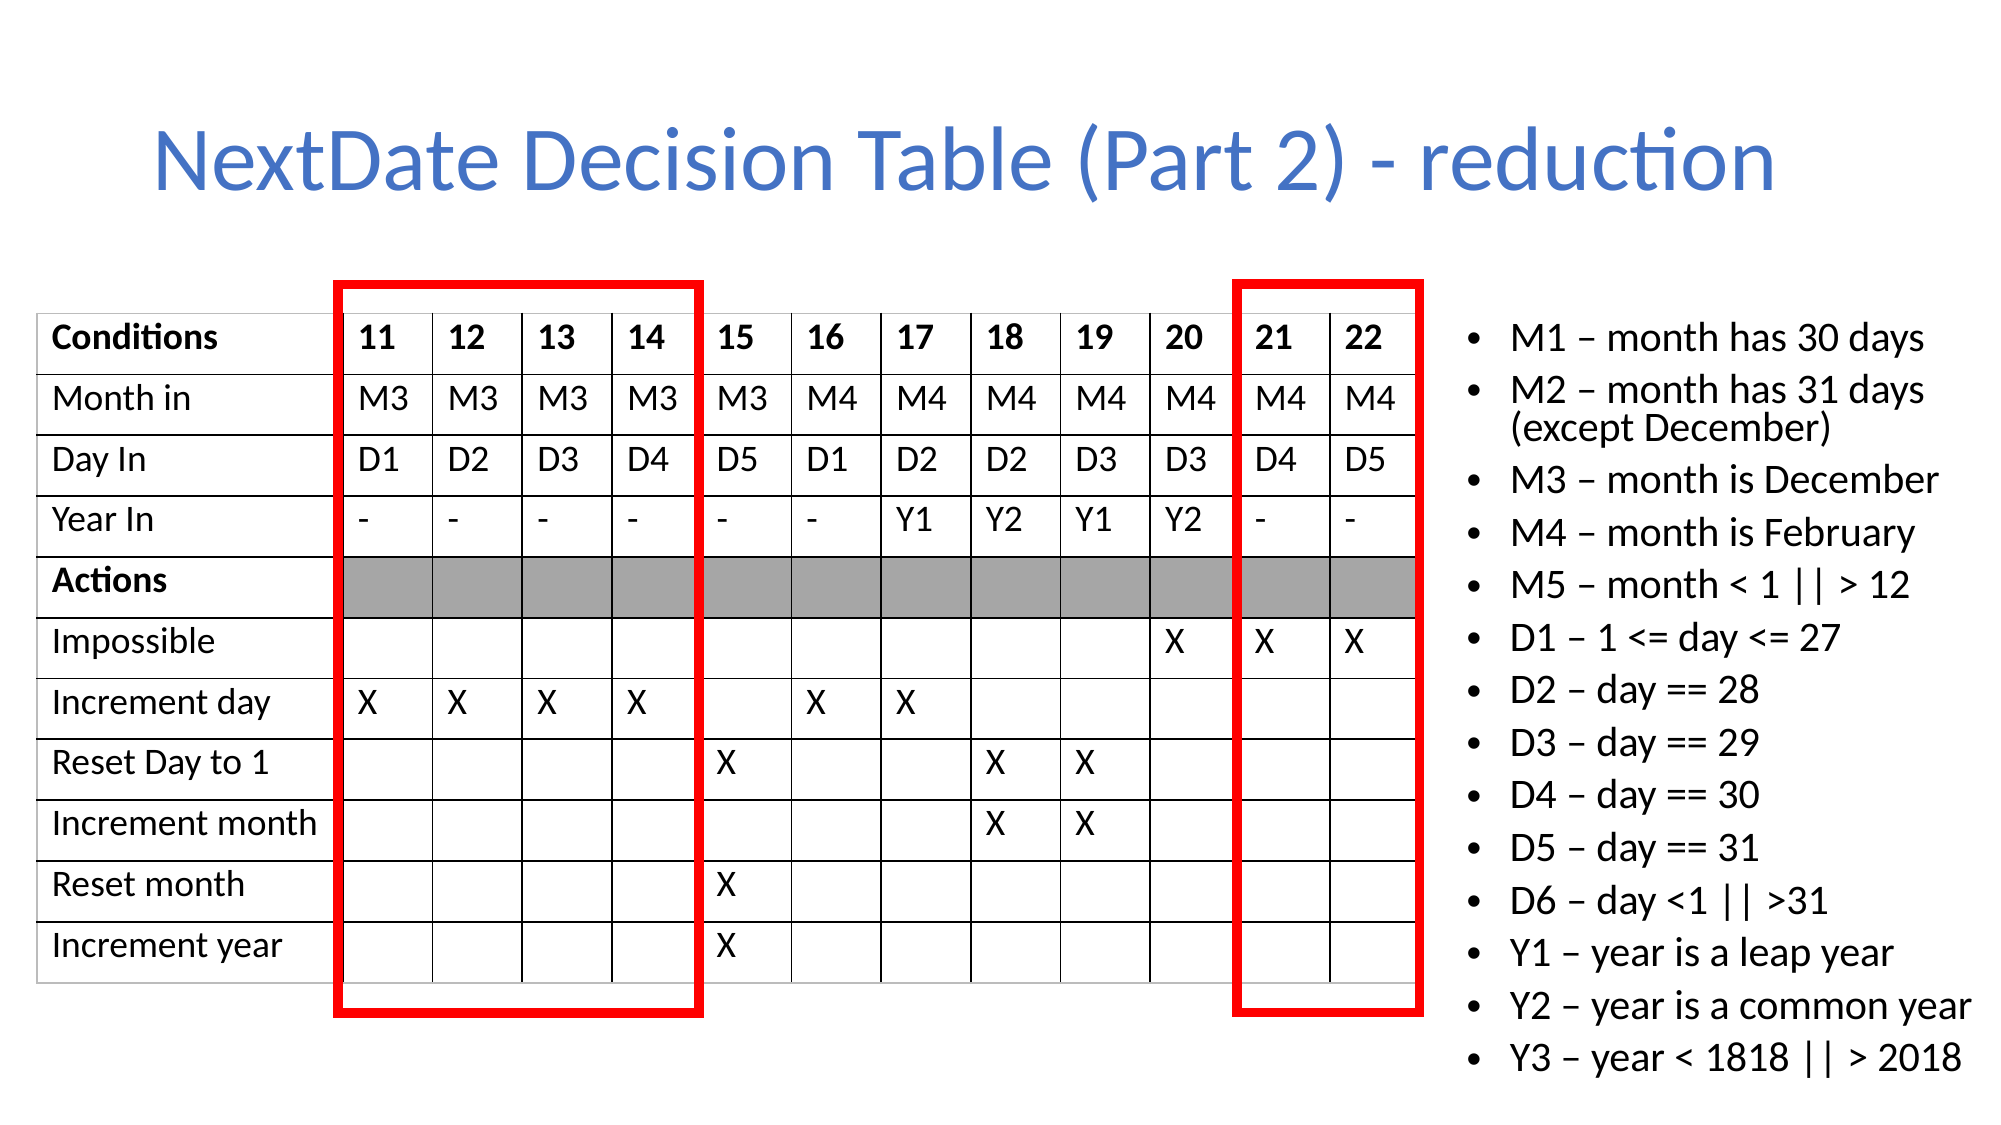

# NextDate Decision Table (Part 2) - reduction

| Conditions | 11 | 12 | 13 | 14 | 15 | 16 | 17 | 18 | 19 | 20 | 21 | 22 |
| --- | --- | --- | --- | --- | --- | --- | --- | --- | --- | --- | --- | --- |
| Month in | M3 | M3 | M3 | M3 | M3 | M4 | M4 | M4 | M4 | M4 | M4 | M4 |
| Day In | D1 | D2 | D3 | D4 | D5 | D1 | D2 | D2 | D3 | D3 | D4 | D5 |
| Year In | - | - | - | - | - | - | Y1 | Y2 | Y1 | Y2 | - | - |
| Actions |  |  |  |  |  |  |  |  |  |  |  |  |
| Impossible |  |  |  |  |  |  |  |  |  | X | X | X |
| Increment day | X | X | X | X |  | X | X |  |  |  |  |  |
| Reset Day to 1 |  |  |  |  | X |  |  | X | X |  |  |  |
| Increment month |  |  |  |  |  |  |  | X | X |  |  |  |
| Reset month |  |  |  |  | X |  |  |  |  |  |  |  |
| Increment year |  |  |  |  | X |  |  |  |  |  |  |  |
M1 – month has 30 days
M2 – month has 31 days (except December)
M3 – month is December
M4 – month is February
M5 – month < 1 || > 12
D1 – 1 <= day <= 27
D2 – day == 28
D3 – day == 29
D4 – day == 30
D5 – day == 31
D6 – day <1 || >31
Y1 – year is a leap year
Y2 – year is a common year
Y3 – year < 1818 || > 2018